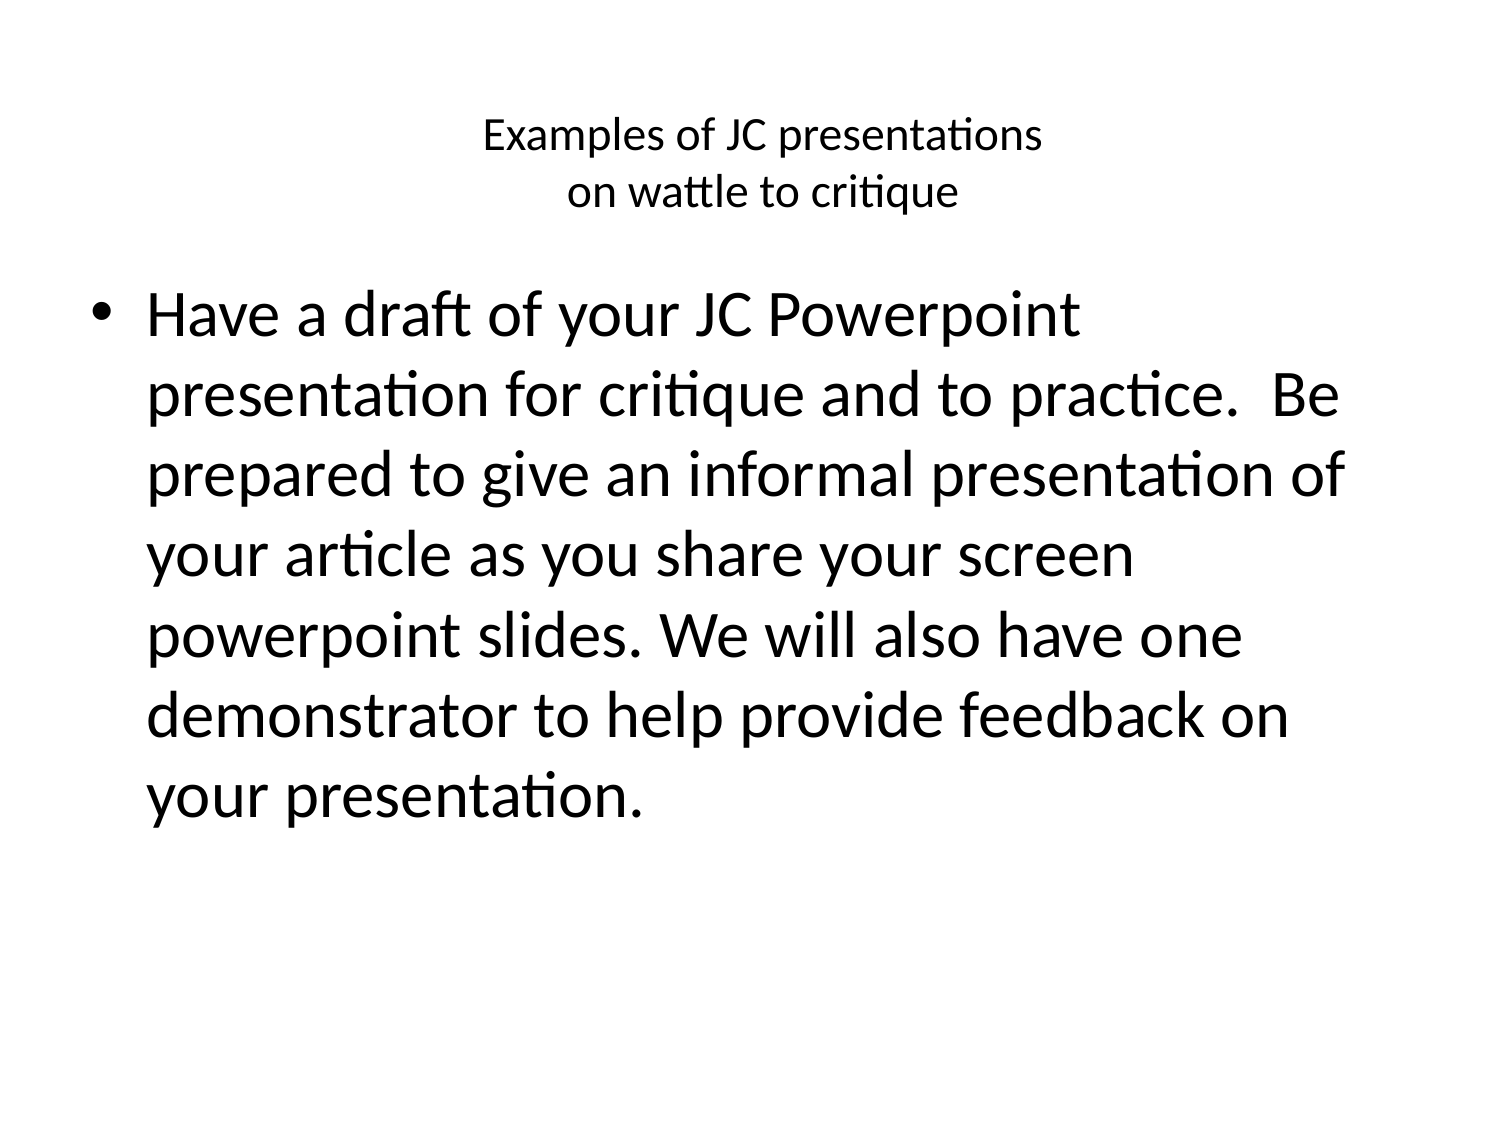

# Examples of JC presentations on wattle to critique
Have a draft of your JC Powerpoint presentation for critique and to practice.  Be prepared to give an informal presentation of your article as you share your screen powerpoint slides. We will also have one demonstrator to help provide feedback on your presentation.